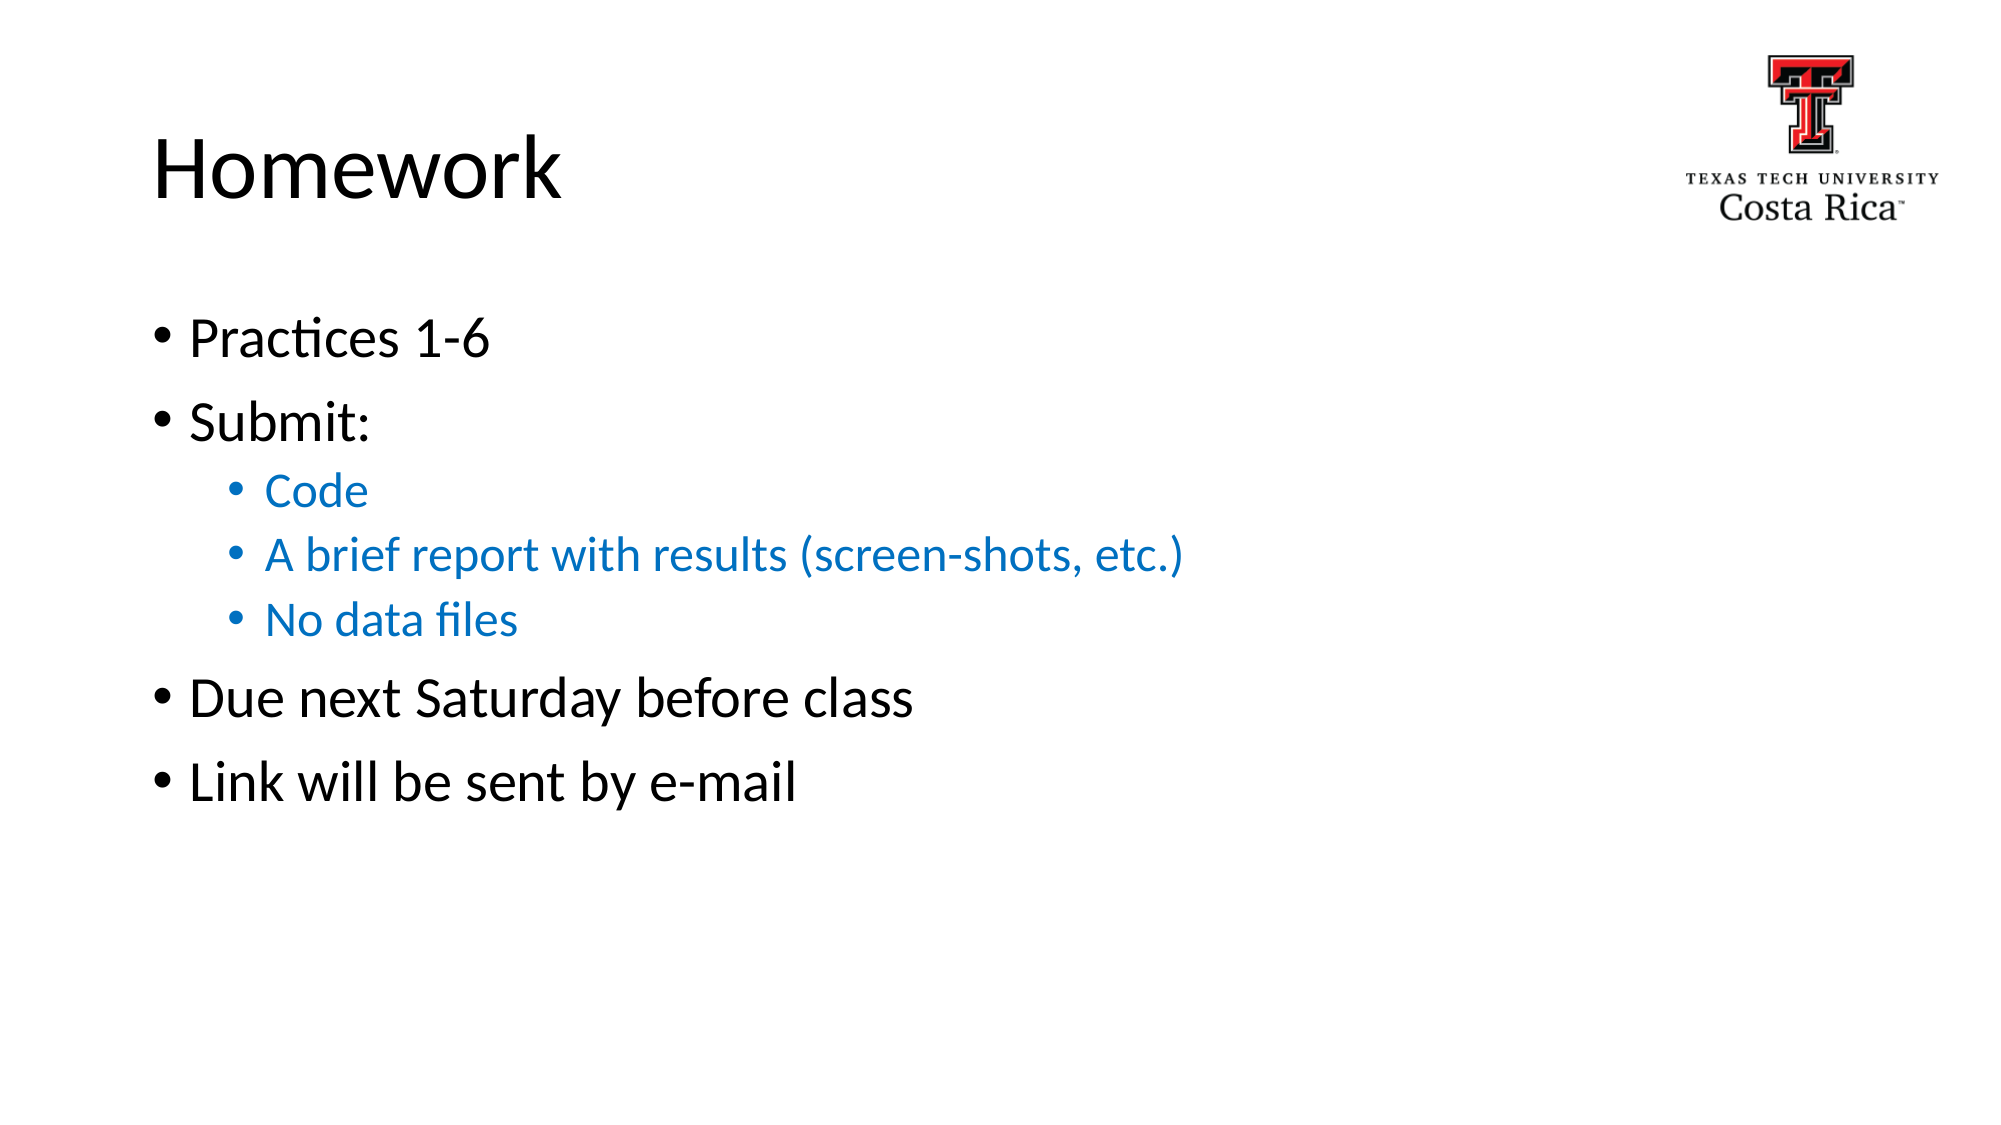

# Homework
Practices 1-6
Submit:
Code
A brief report with results (screen-shots, etc.)
No data files
Due next Saturday before class
Link will be sent by e-mail